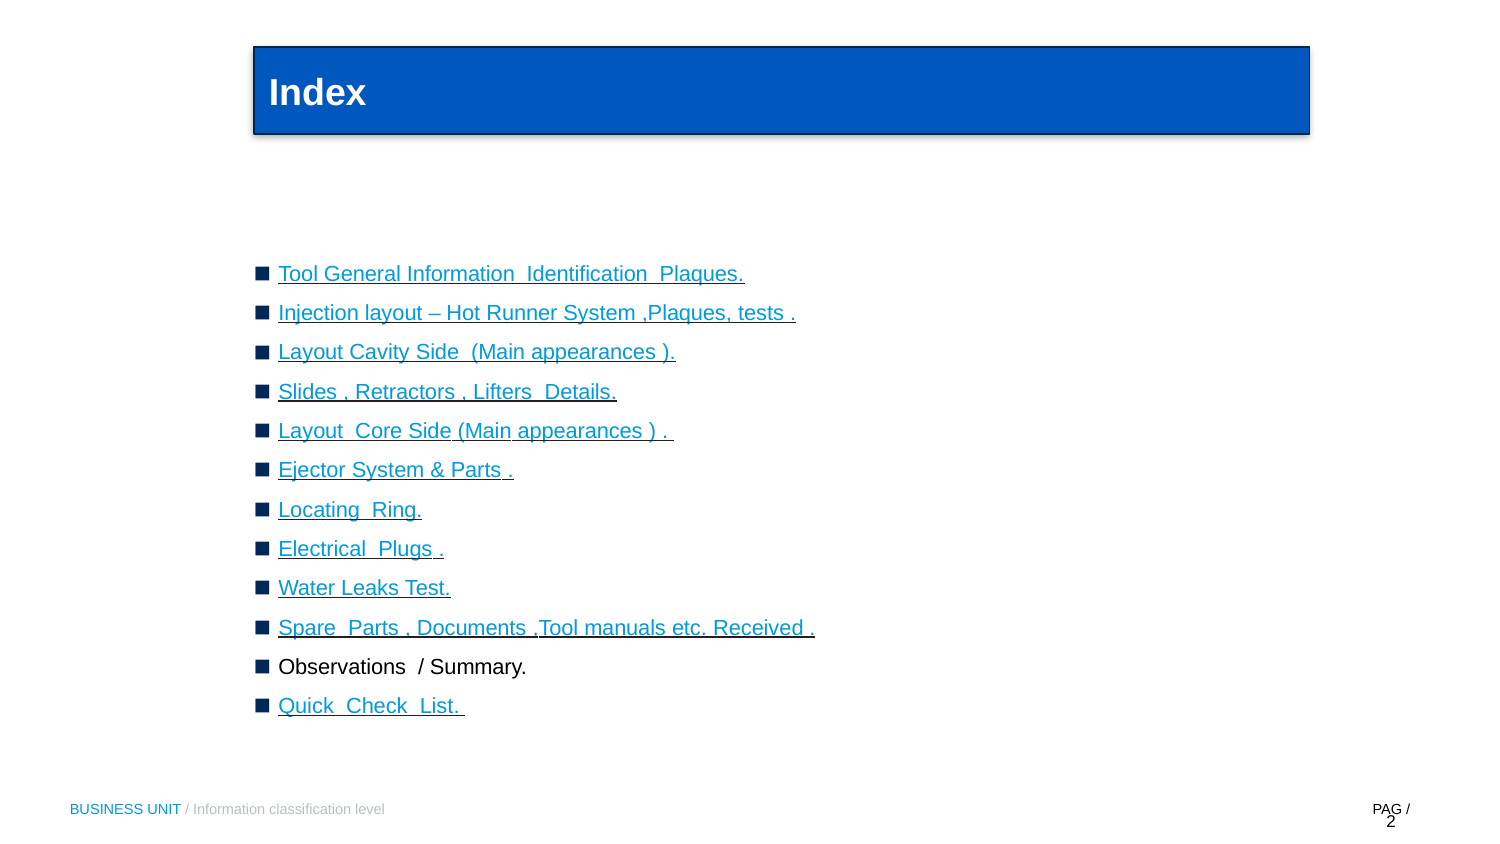

Index
Tool General Information  Identification  Plaques.
Injection layout – Hot Runner System ,Plaques, tests .
Layout Cavity Side  (Main appearances ).
Slides , Retractors , Lifters  Details.
Layout  Core Side (Main appearances ) .
Ejector System & Parts .
Locating  Ring.
Electrical  Plugs .
Water Leaks Test.
Spare  Parts , Documents ,Tool manuals etc. Received .
Observations  / Summary.
Quick  Check  List.

2